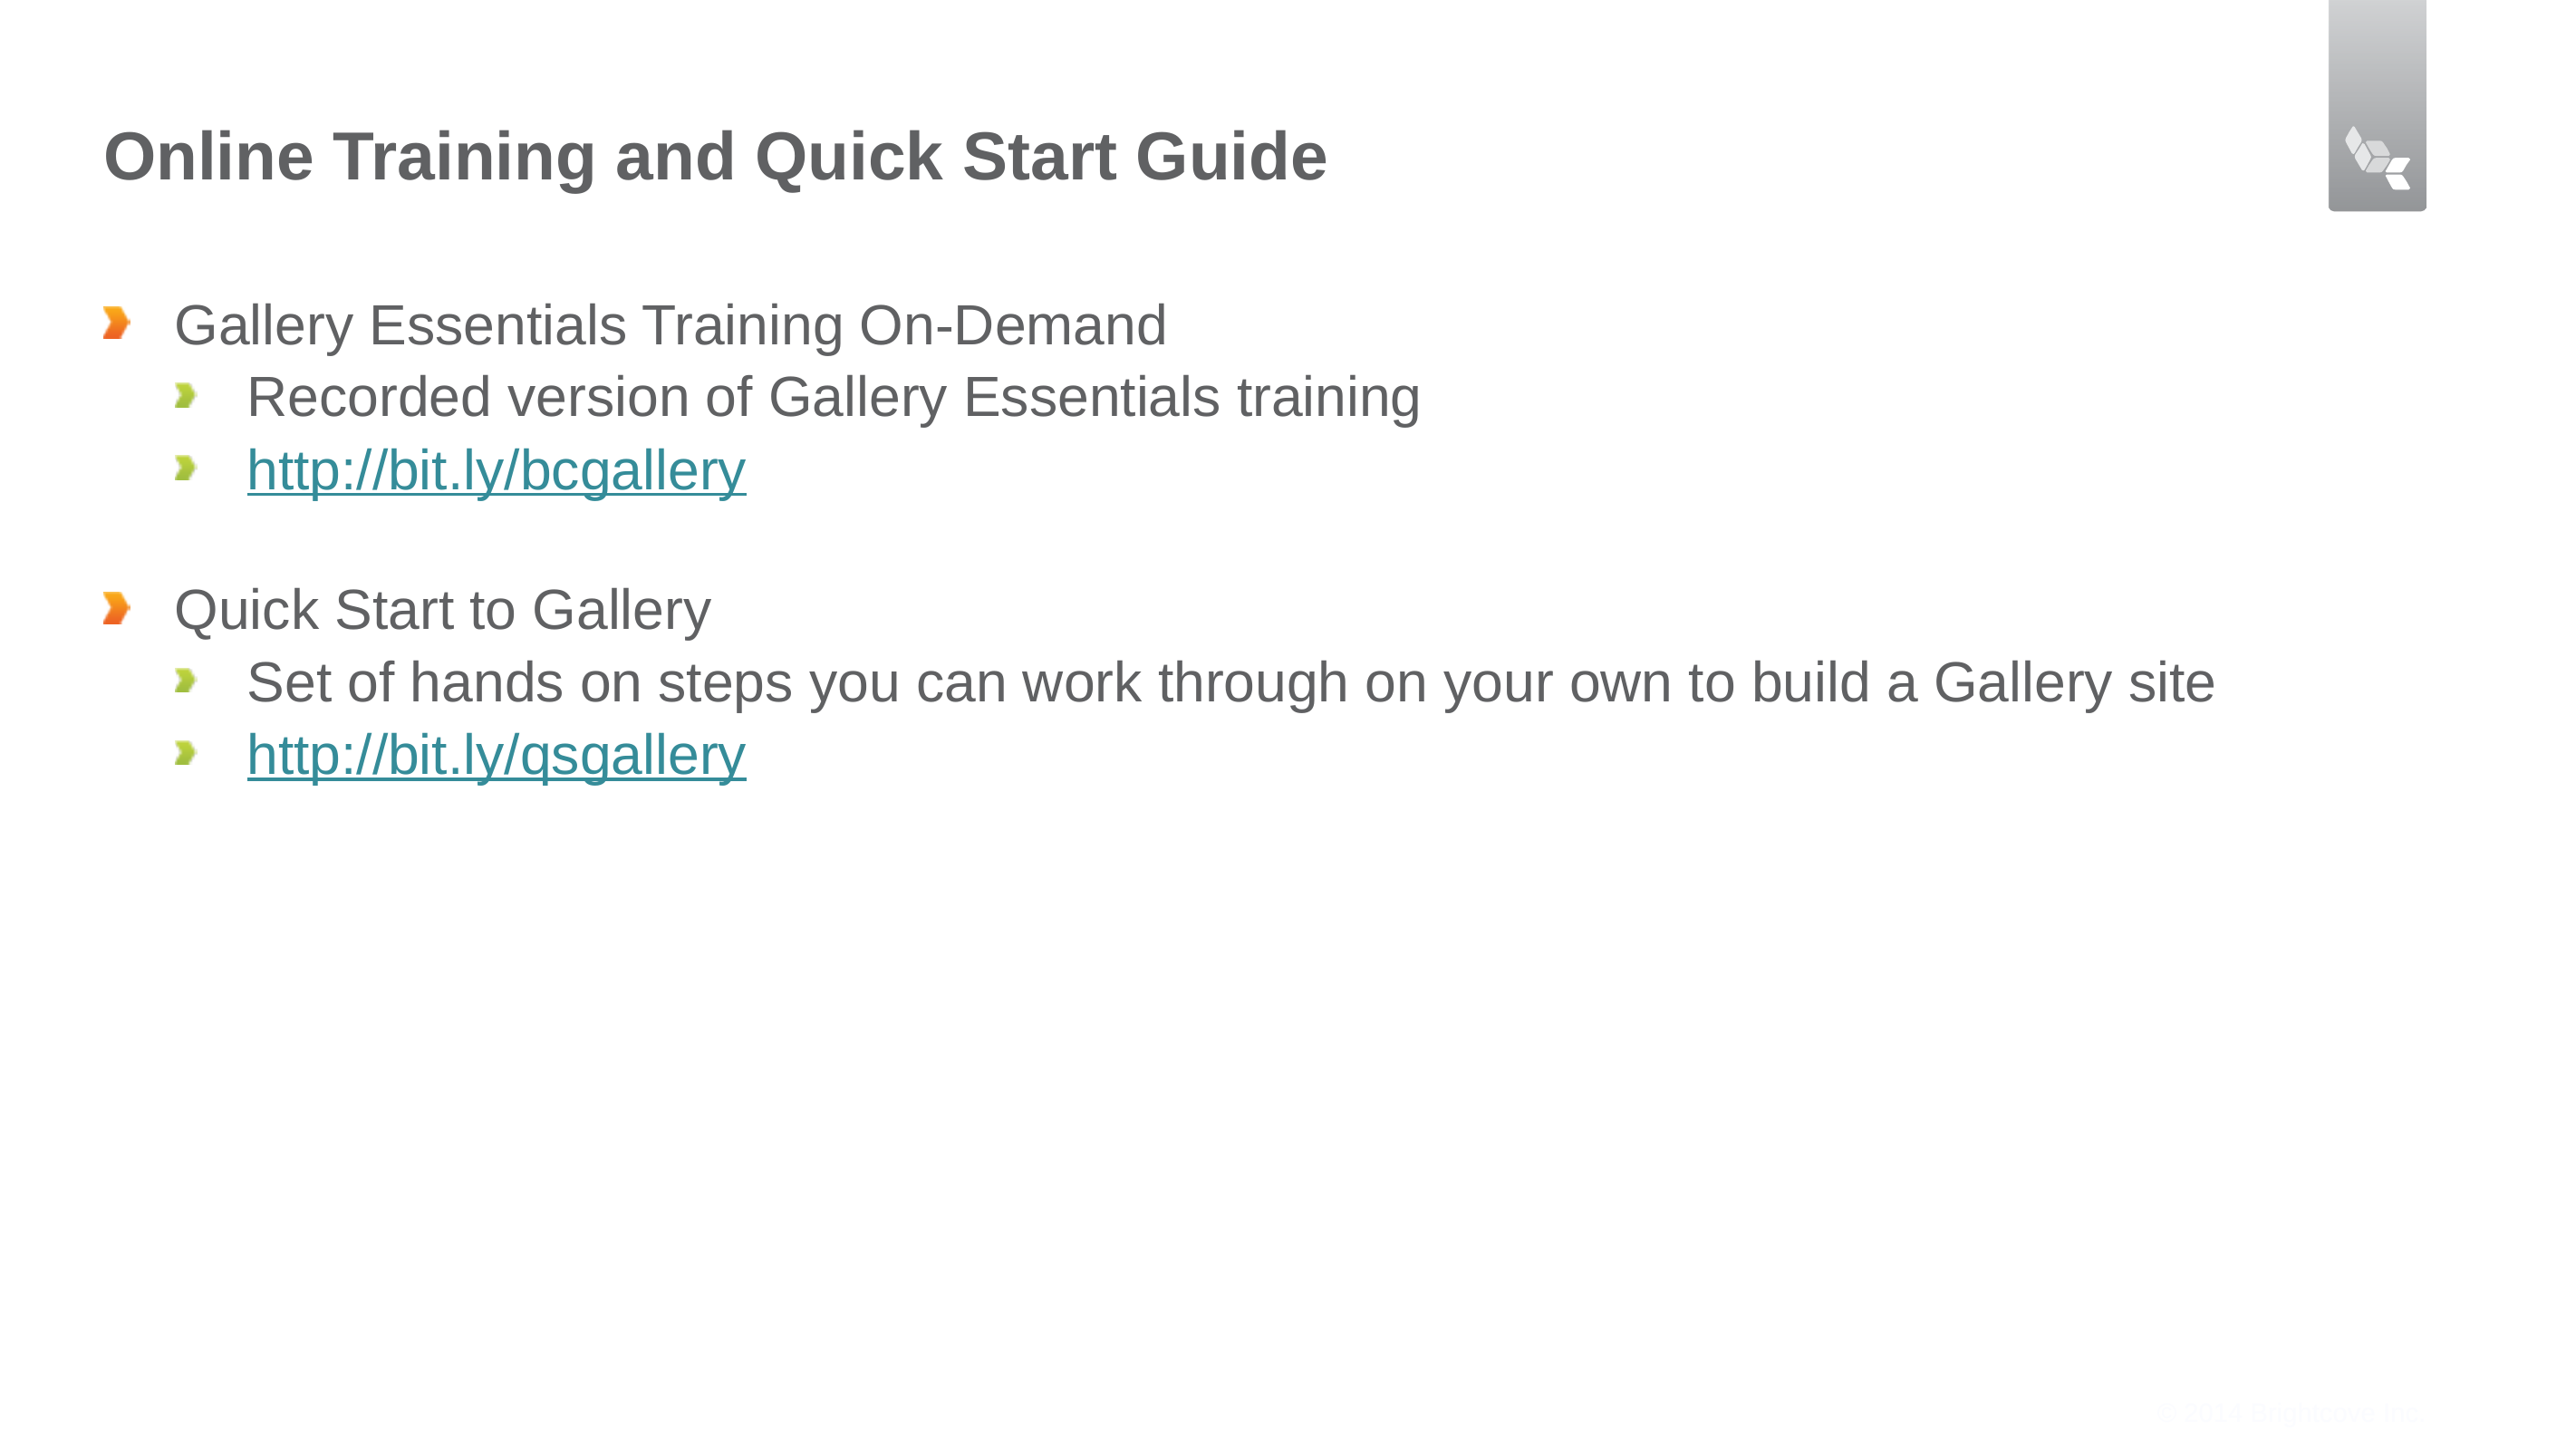

# Online Training and Quick Start Guide
Gallery Essentials Training On-Demand
Recorded version of Gallery Essentials training
http://bit.ly/bcgallery

Quick Start to Gallery
Set of hands on steps you can work through on your own to build a Gallery site
http://bit.ly/qsgallery